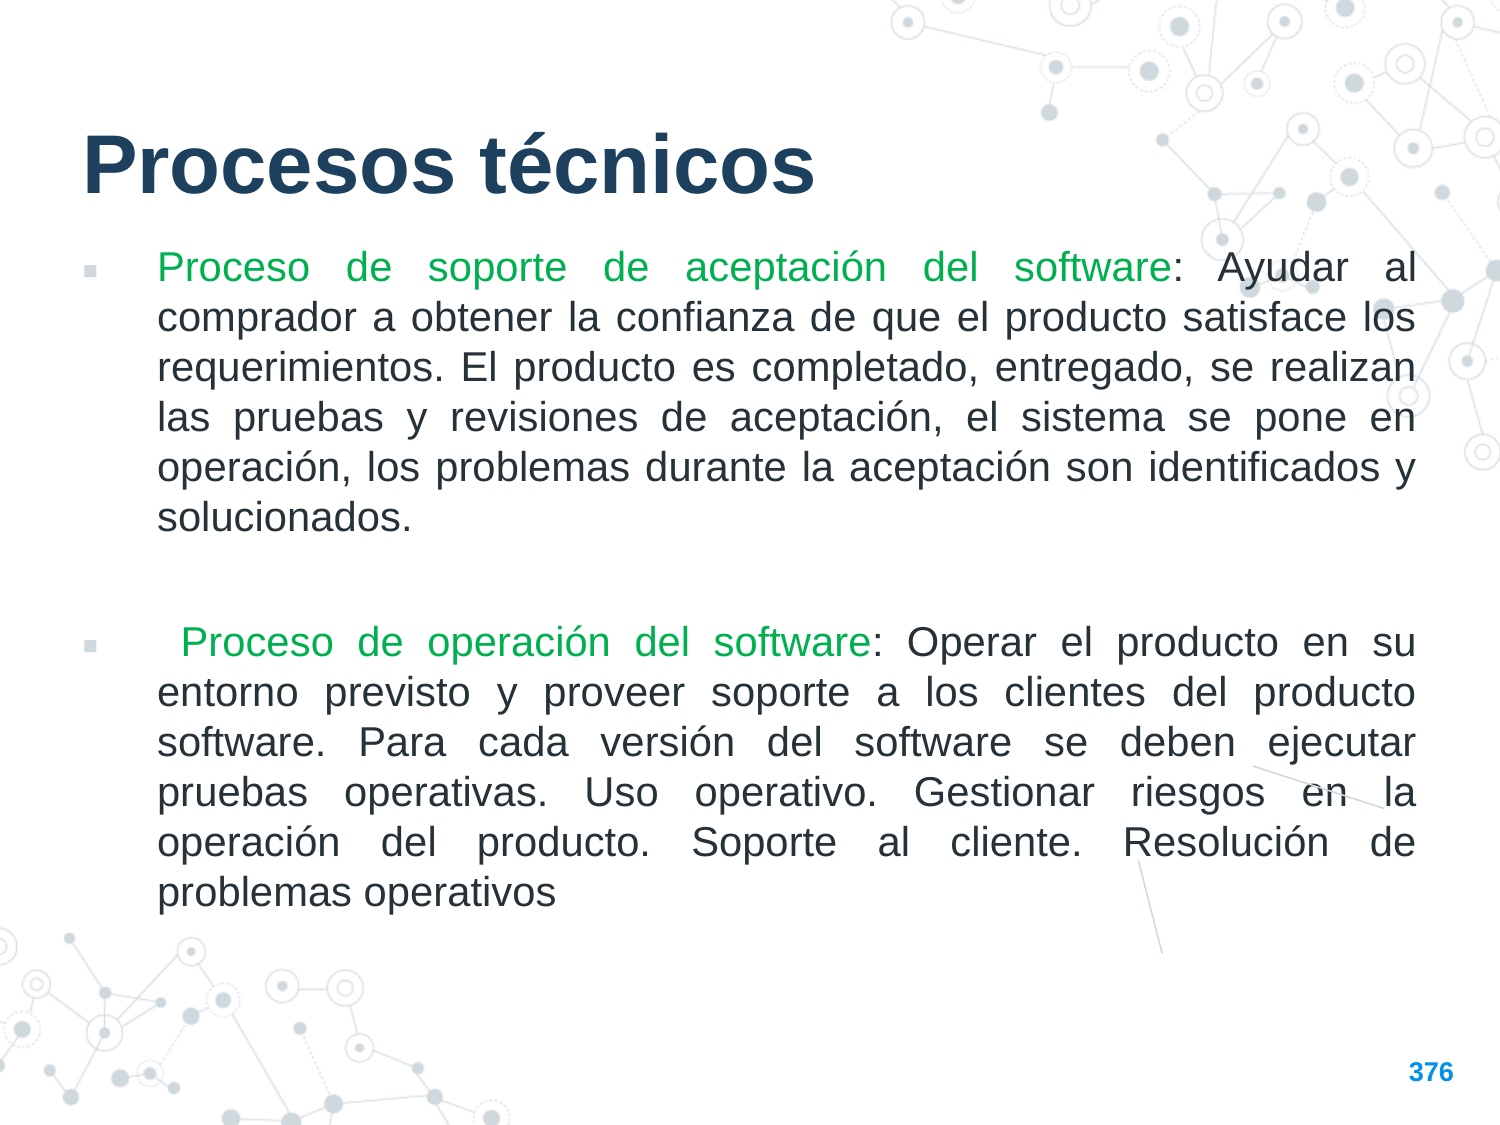

Procesos técnicos
Proceso de soporte de aceptación del software: Ayudar al comprador a obtener la confianza de que el producto satisface los requerimientos. El producto es completado, entregado, se realizan las pruebas y revisiones de aceptación, el sistema se pone en operación, los problemas durante la aceptación son identificados y solucionados.

 Proceso de operación del software: Operar el producto en su entorno previsto y proveer soporte a los clientes del producto software. Para cada versión del software se deben ejecutar pruebas operativas. Uso operativo. Gestionar riesgos en la operación del producto. Soporte al cliente. Resolución de problemas operativos

376